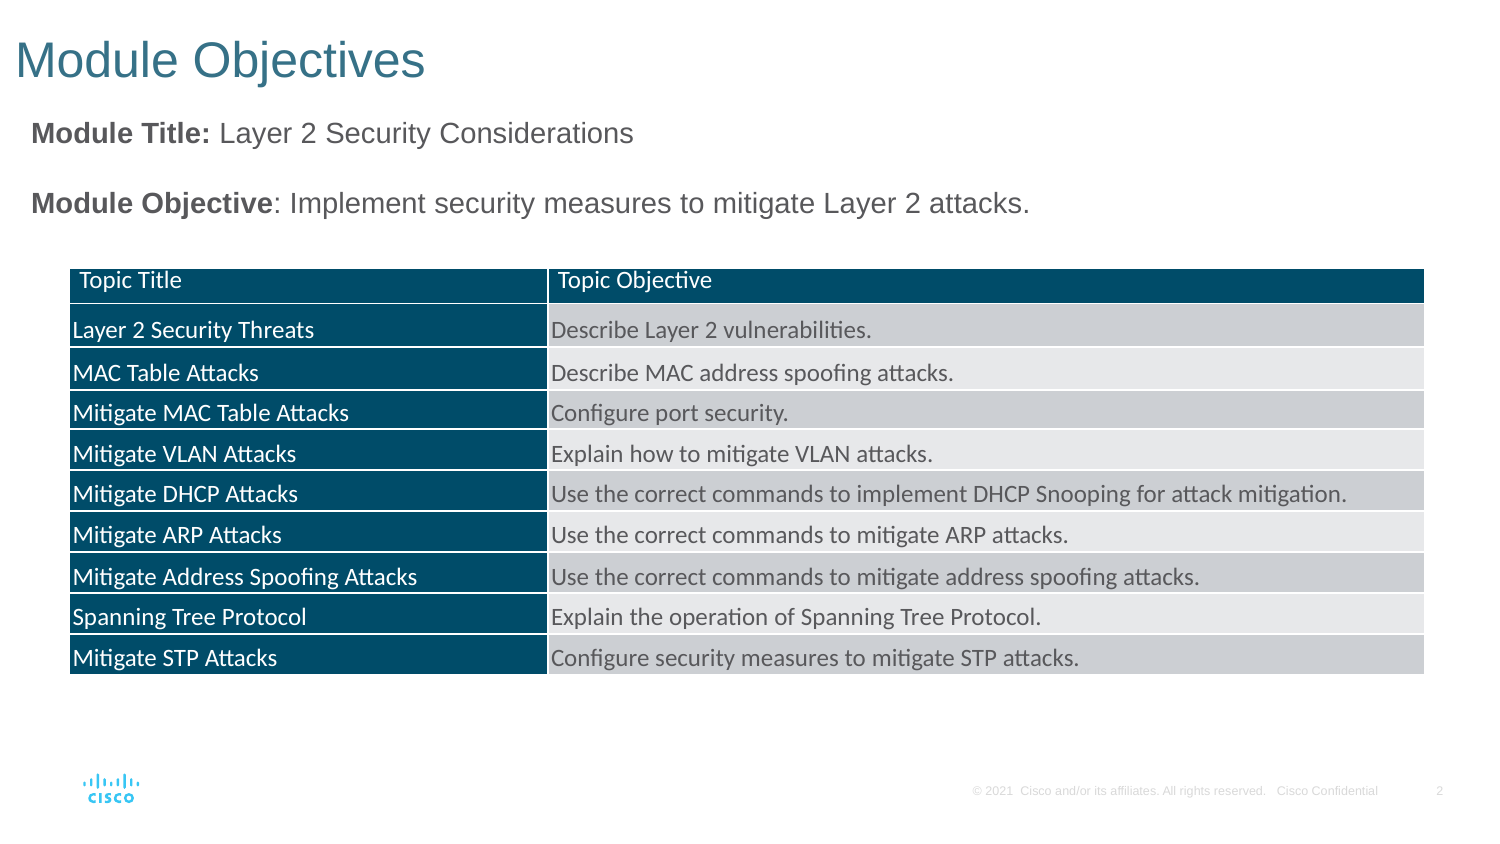

# Module Objectives
Module Title: Layer 2 Security Considerations

Module Objective: Implement security measures to mitigate Layer 2 attacks.

| Topic Title | Topic Objective |
| --- | --- |
| Layer 2 Security Threats | Describe Layer 2 vulnerabilities. |
| MAC Table Attacks | Describe MAC address spoofing attacks. |
| Mitigate MAC Table Attacks | Configure port security. |
| Mitigate VLAN Attacks | Explain how to mitigate VLAN attacks. |
| Mitigate DHCP Attacks | Use the correct commands to implement DHCP Snooping for attack mitigation. |
| Mitigate ARP Attacks | Use the correct commands to mitigate ARP attacks. |
| Mitigate Address Spoofing Attacks | Use the correct commands to mitigate address spoofing attacks. |
| Spanning Tree Protocol | Explain the operation of Spanning Tree Protocol. |
| Mitigate STP Attacks | Configure security measures to mitigate STP attacks. |